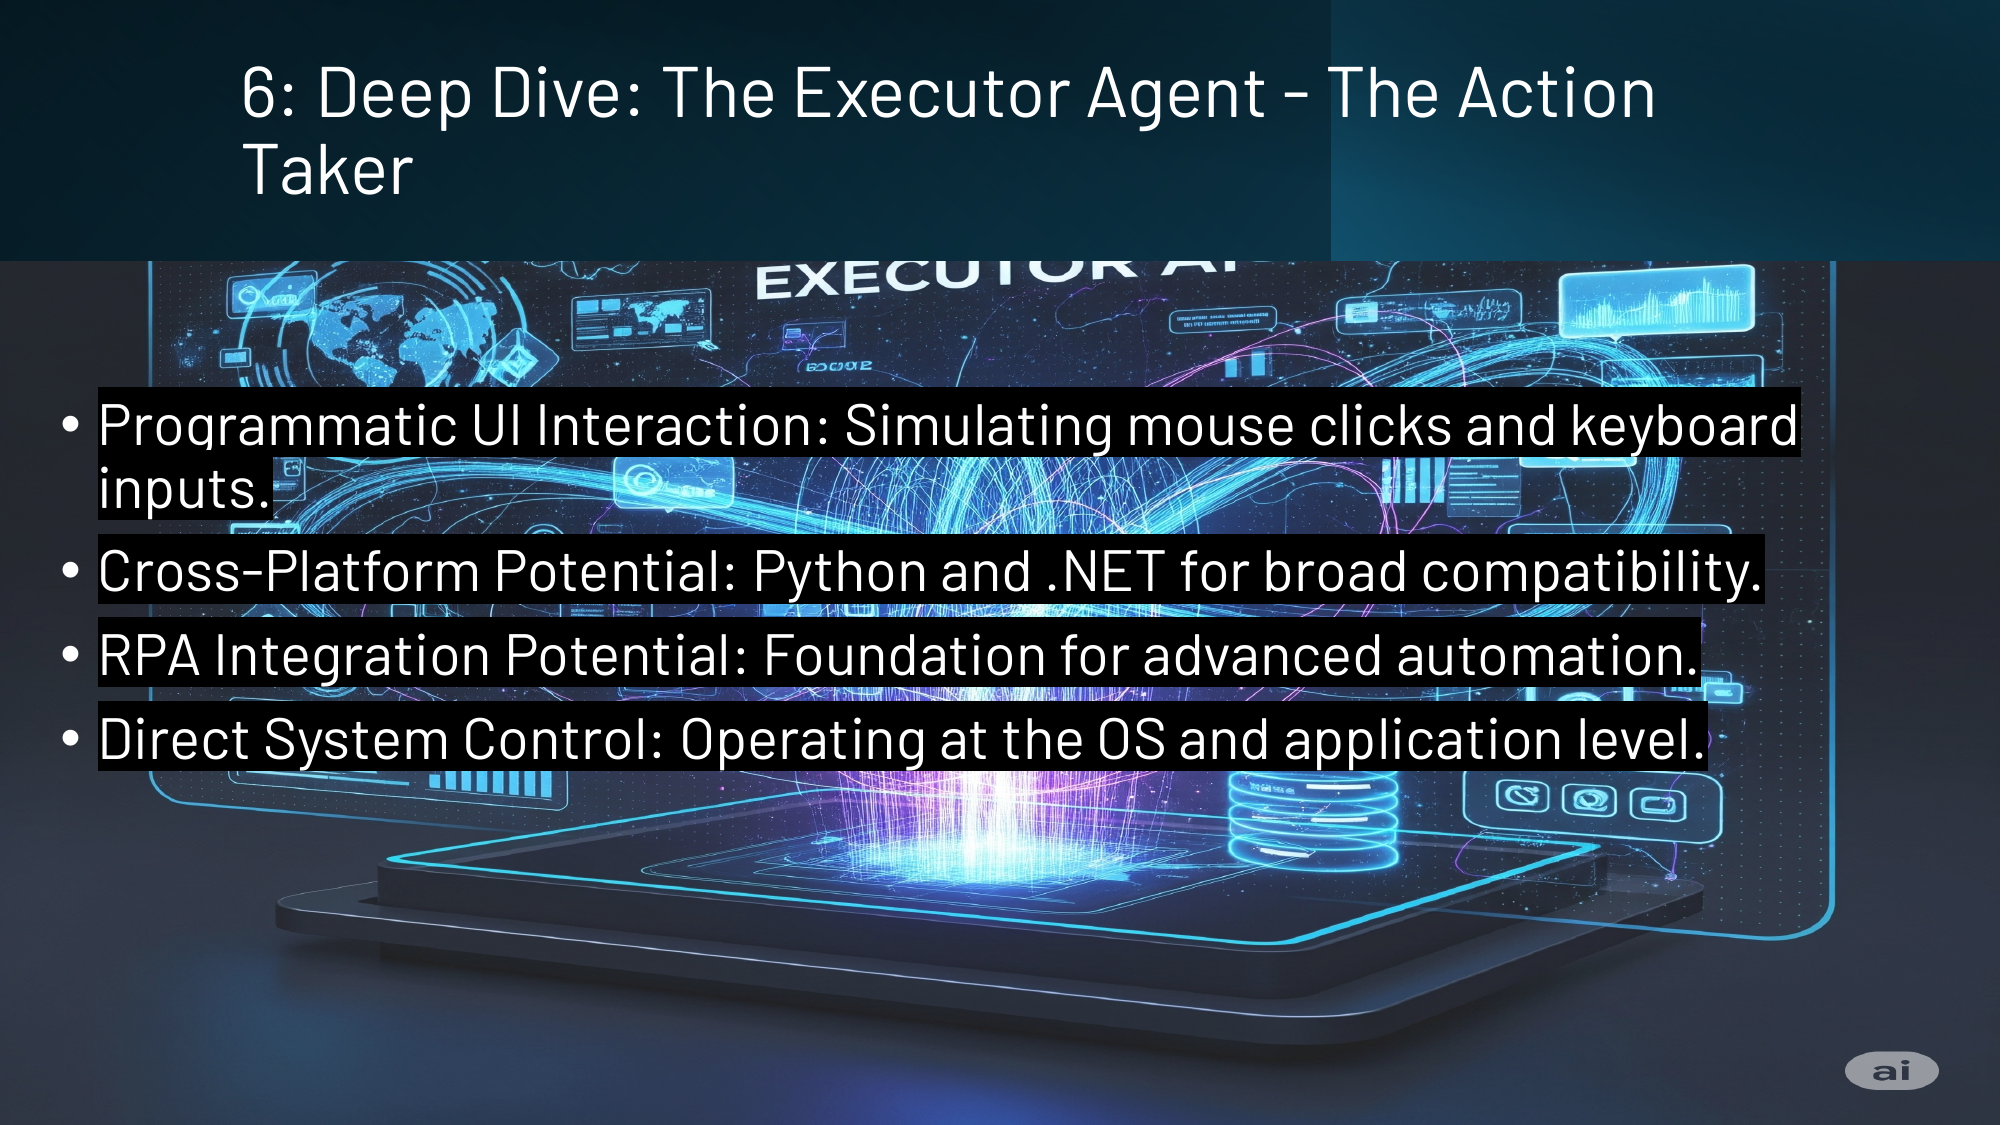

# 6: Deep Dive: The Executor Agent - The Action Taker
Programmatic UI Interaction: Simulating mouse clicks and keyboard inputs.
Cross-Platform Potential: Python and .NET for broad compatibility.
RPA Integration Potential: Foundation for advanced automation.
Direct System Control: Operating at the OS and application level.